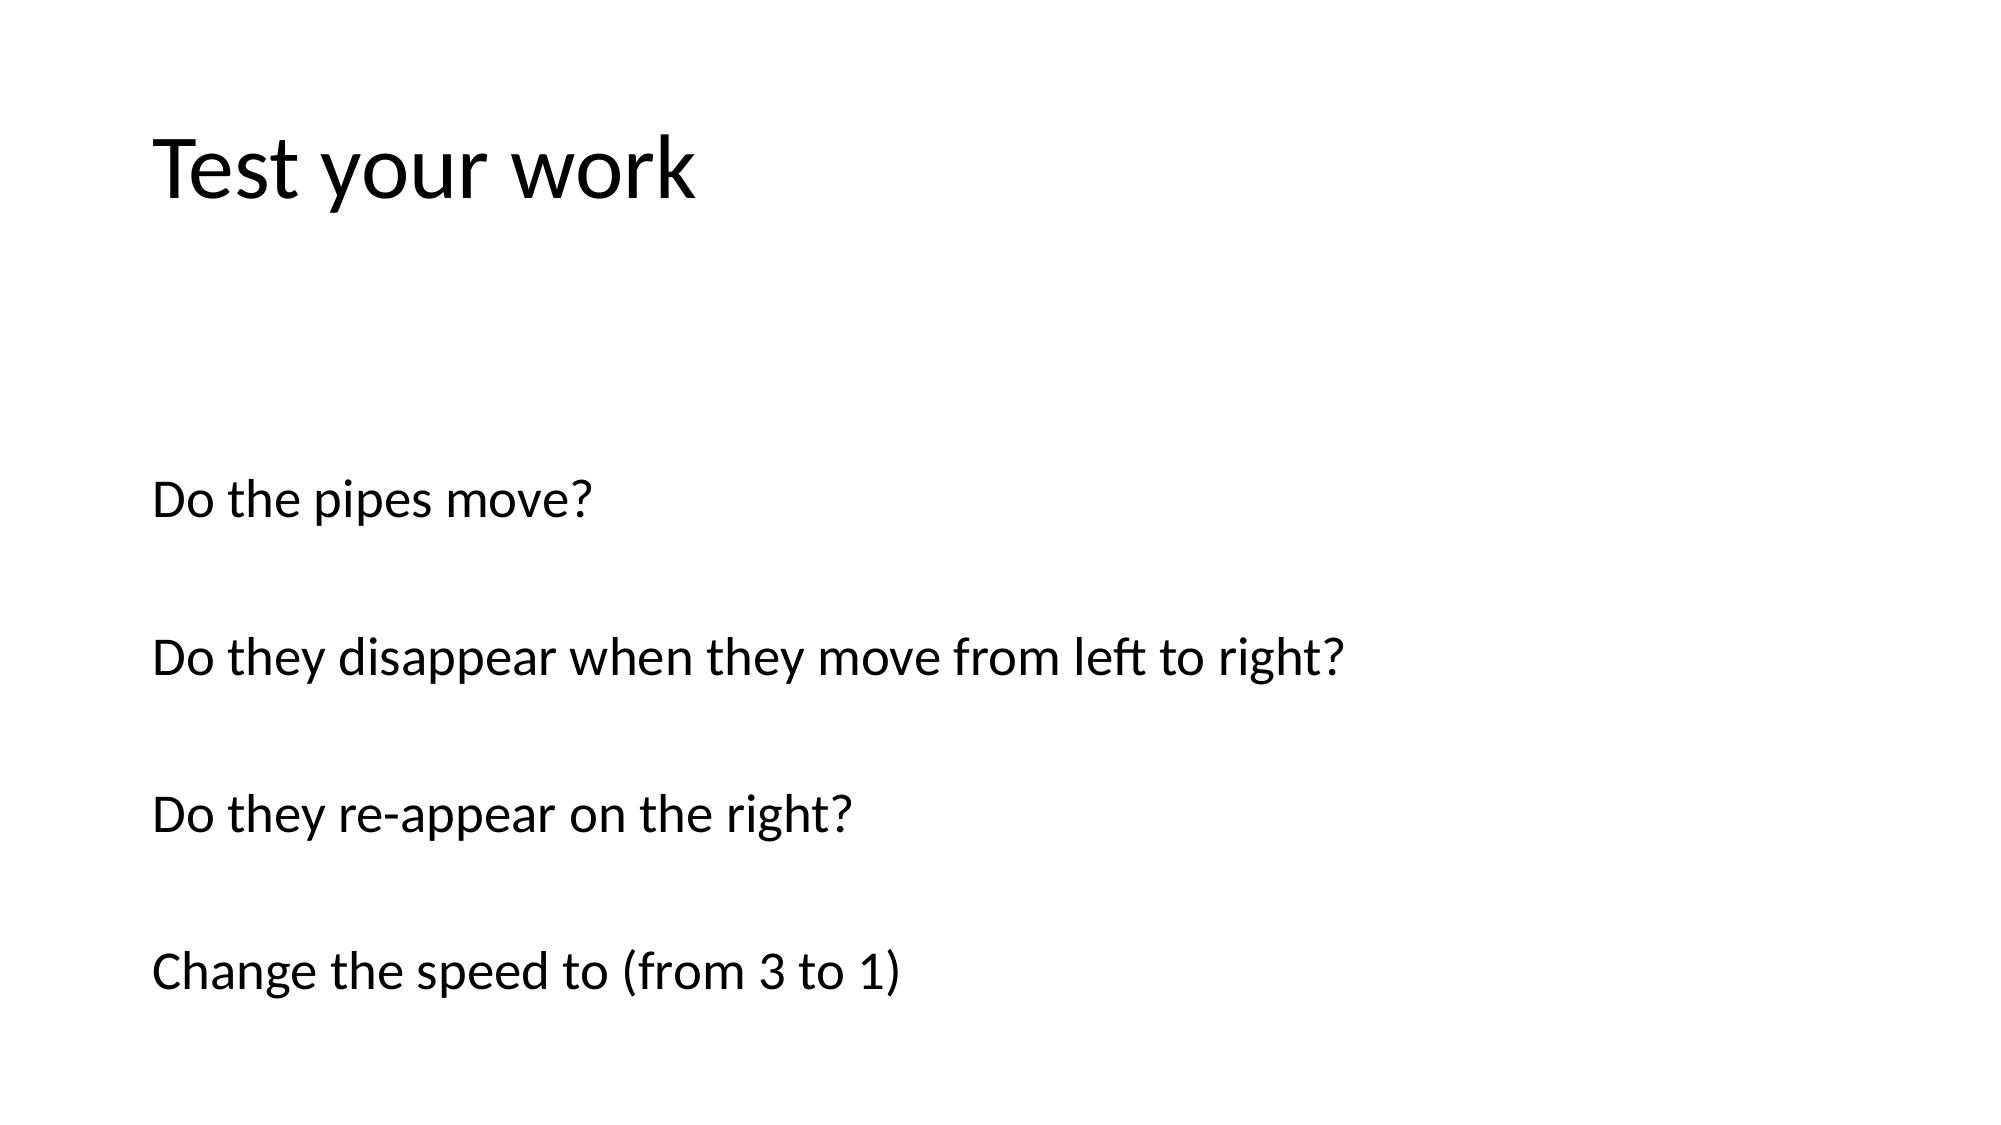

# Test your work

Do the pipes move?

Do they disappear when they move from left to right?

Do they re-appear on the right?

Change the speed to (from 3 to 1)